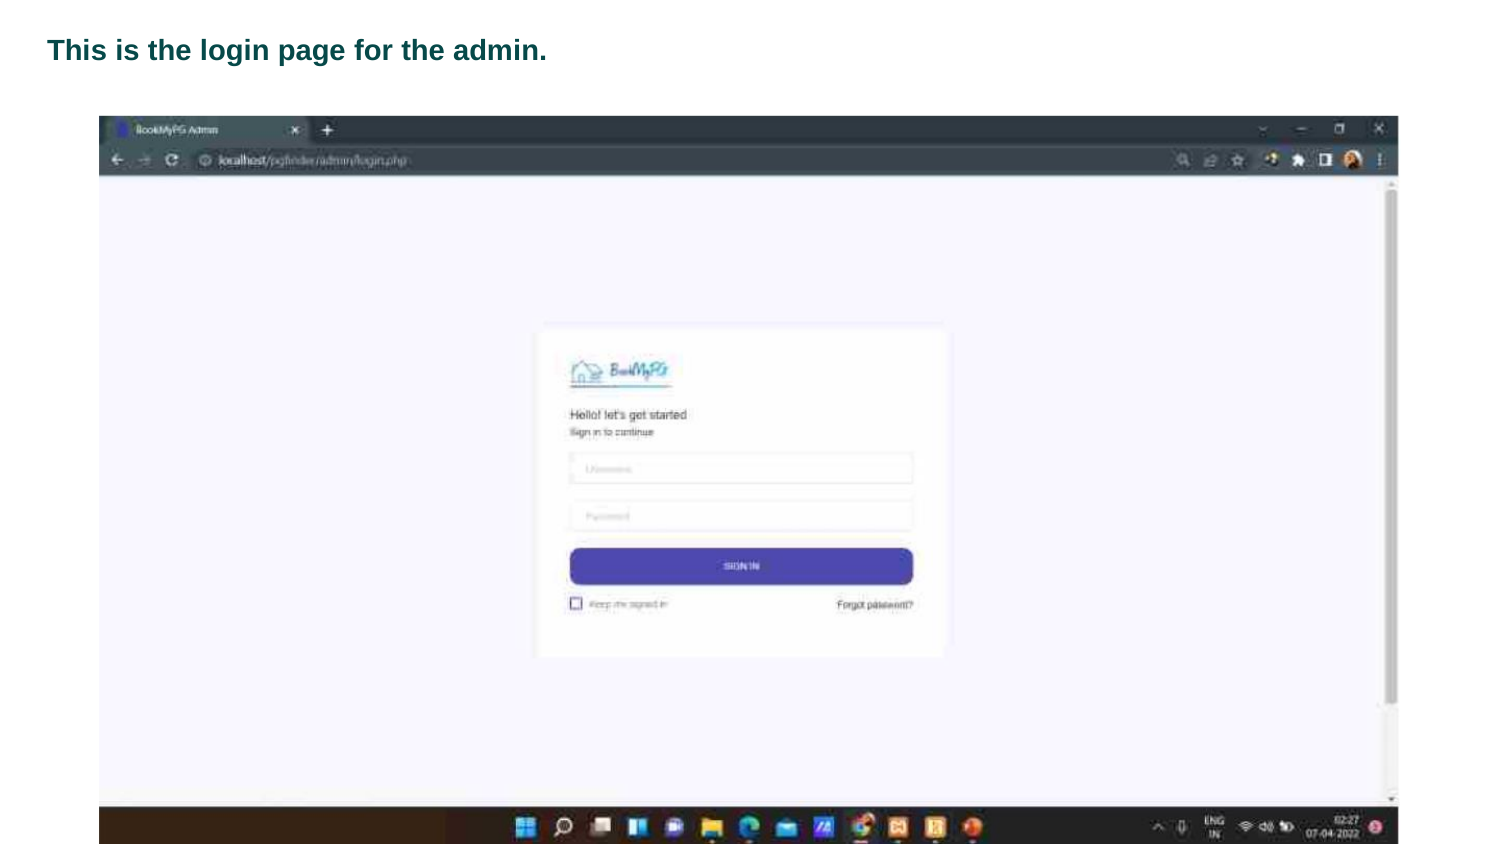

This is the login page for the admin.